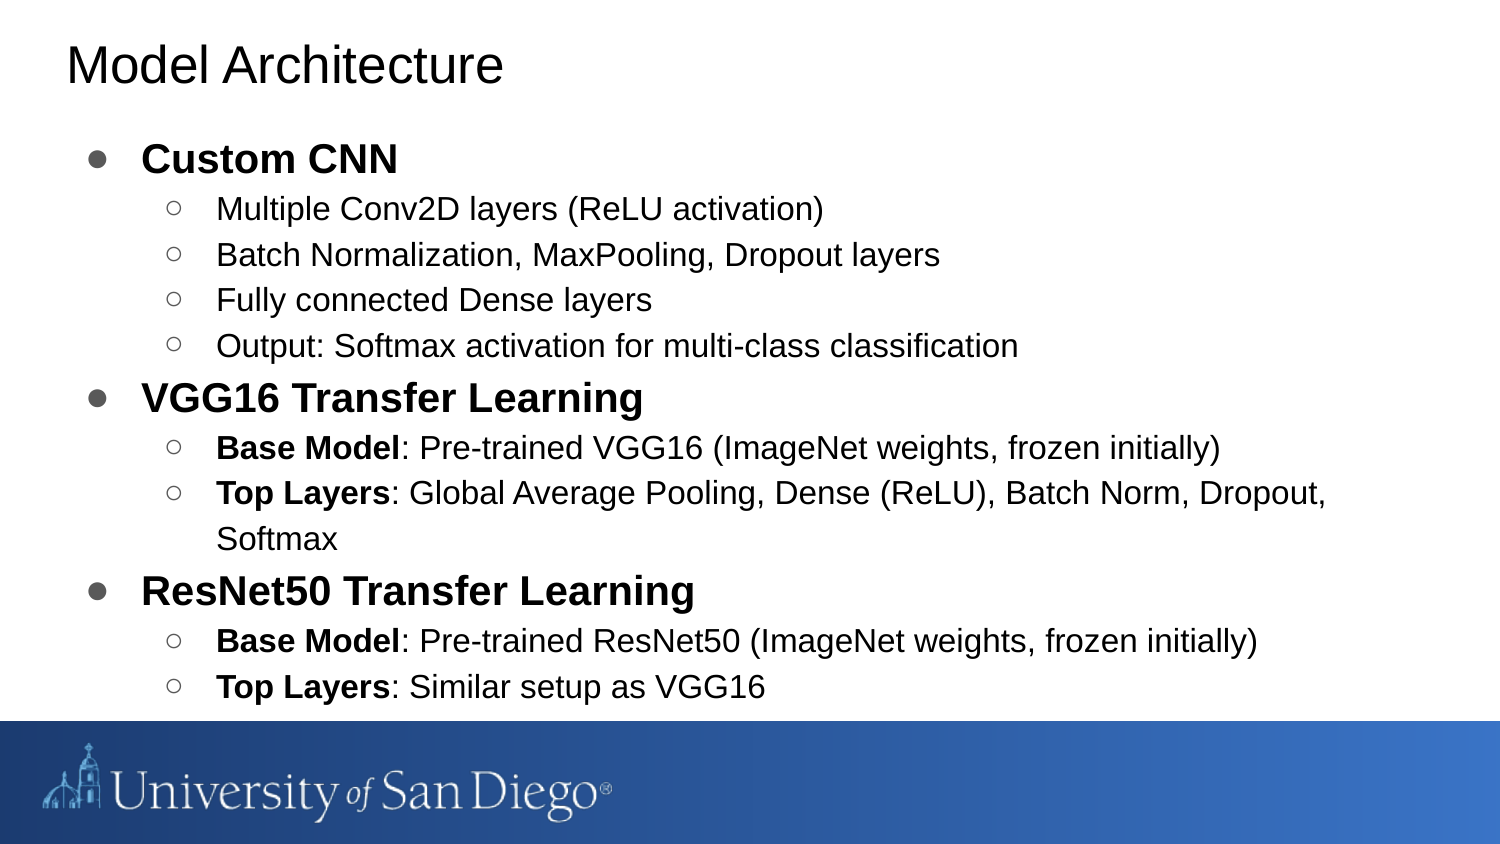

# Model Architecture
Custom CNN
Multiple Conv2D layers (ReLU activation)
Batch Normalization, MaxPooling, Dropout layers
Fully connected Dense layers
Output: Softmax activation for multi-class classification
VGG16 Transfer Learning
Base Model: Pre-trained VGG16 (ImageNet weights, frozen initially)
Top Layers: Global Average Pooling, Dense (ReLU), Batch Norm, Dropout, Softmax
ResNet50 Transfer Learning
Base Model: Pre-trained ResNet50 (ImageNet weights, frozen initially)
Top Layers: Similar setup as VGG16